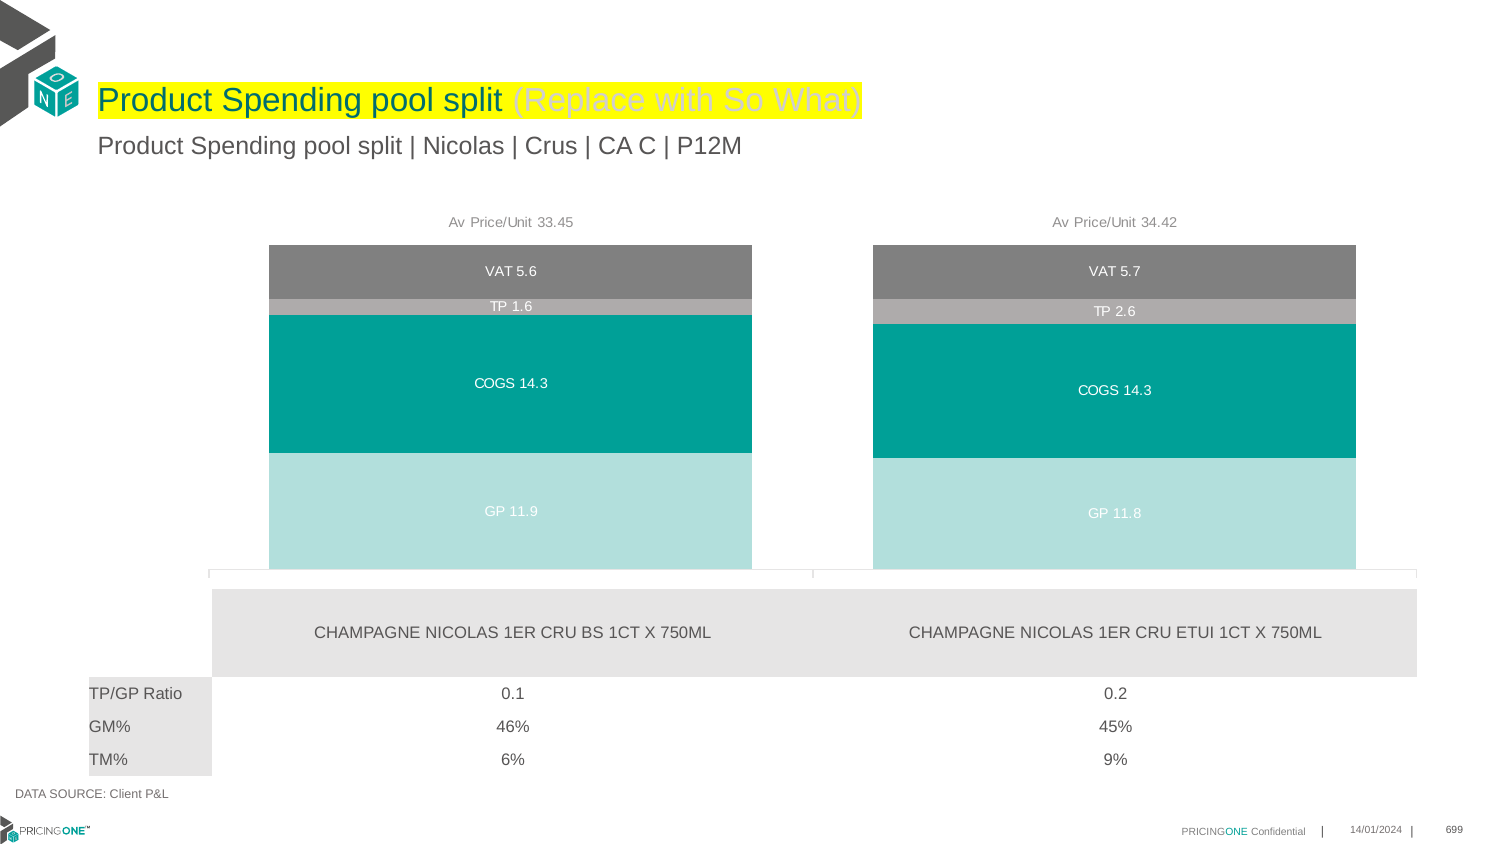

# Product Spending pool split (Replace with So What)
Product Spending pool split | Nicolas | Crus | CA C | P12M

### Chart

| Category | GP | COGS | TP | VAT |
|---|---|---|---|---|
| Av Price/Unit 33.45 | 11.940399999999999 | 14.299225000000002 | 1.6361190476190473 | 5.575148809523808 |
| Av Price/Unit 34.42 | 11.762393023255814 | 14.281348837209304 | 2.643273643410847 | 5.7374031007751976 |
|  | CHAMPAGNE NICOLAS 1ER CRU BS 1CT X 750ML | CHAMPAGNE NICOLAS 1ER CRU ETUI 1CT X 750ML |
| --- | --- | --- |
| TP/GP Ratio | 0.1 | 0.2 |
| GM% | 46% | 45% |
| TM% | 6% | 9% |
DATA SOURCE: Client P&L

14/01/2024
699